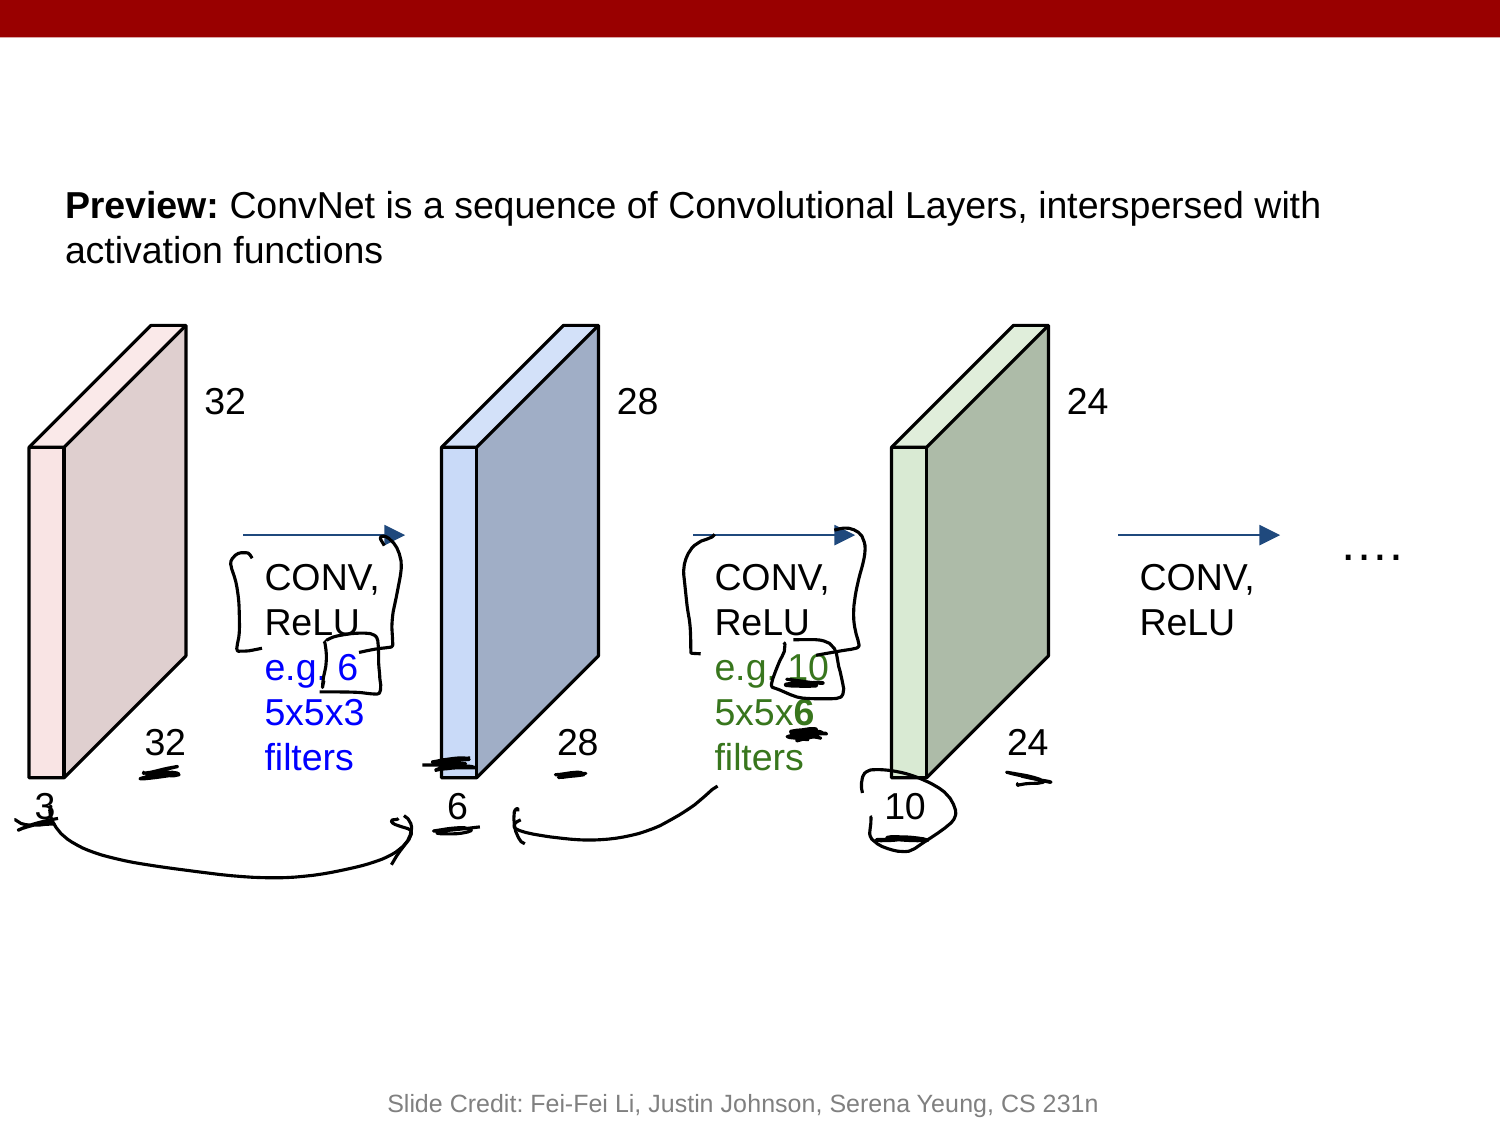

Preview: ConvNet is a sequence of Convolutional Layers, interspersed with activation functions

32
28
24
….

CONV,
ReLU
e.g. 6 5x5x3 filters
CONV,
ReLU
e.g. 10 5x5x6 filters
CONV,
ReLU

32
28
24

3
6
10

Slide Credit: Fei-Fei Li, Justin Johnson, Serena Yeung, CS 231n